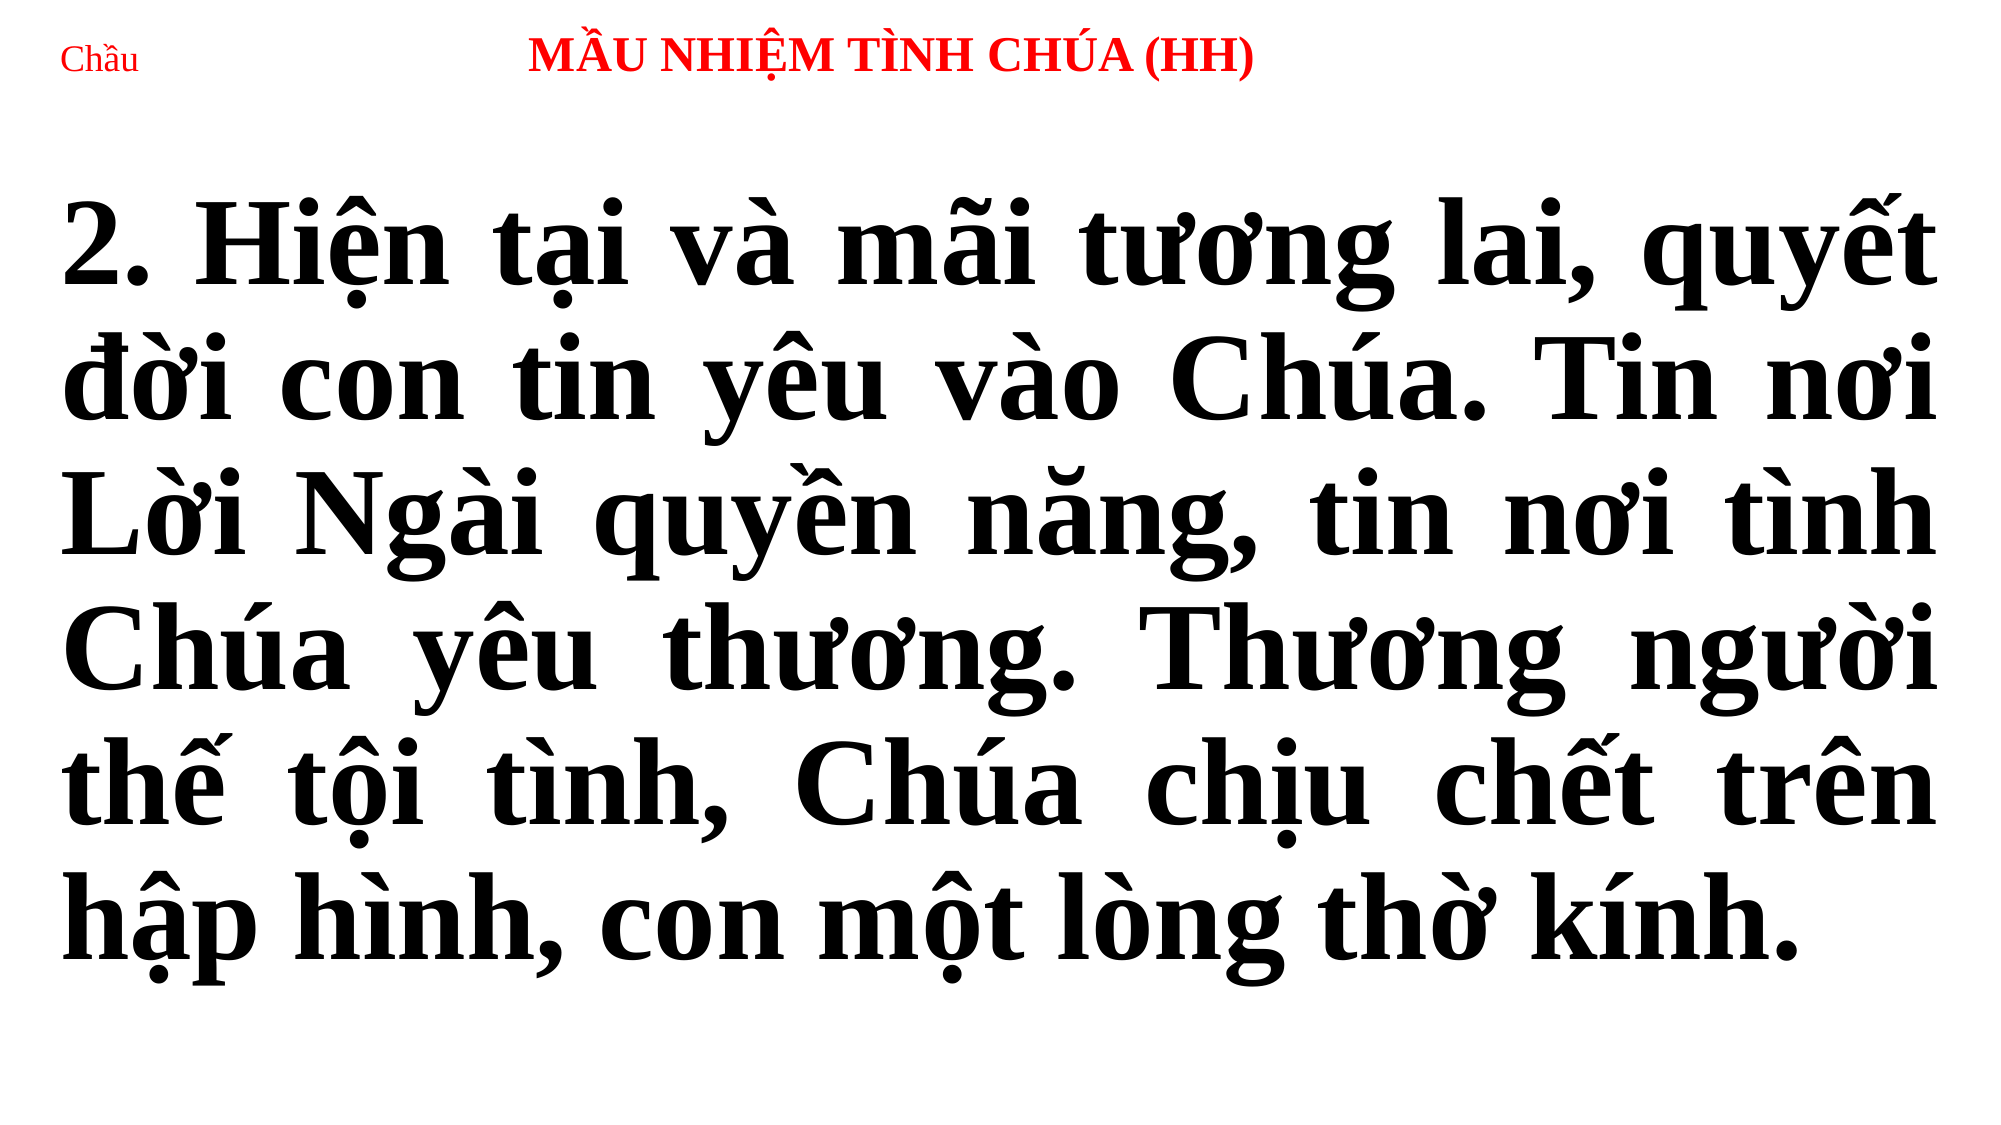

# Chầu 			  MẦU NHIỆM TÌNH CHÚA (HH)
2. Hiện tại và mãi tương lai, quyết đời con tin yêu vào Chúa. Tin nơi Lời Ngài quyền năng, tin nơi tình Chúa yêu thương. Thương người thế tội tình, Chúa chịu chết trên hập hình, con một lòng thờ kính.